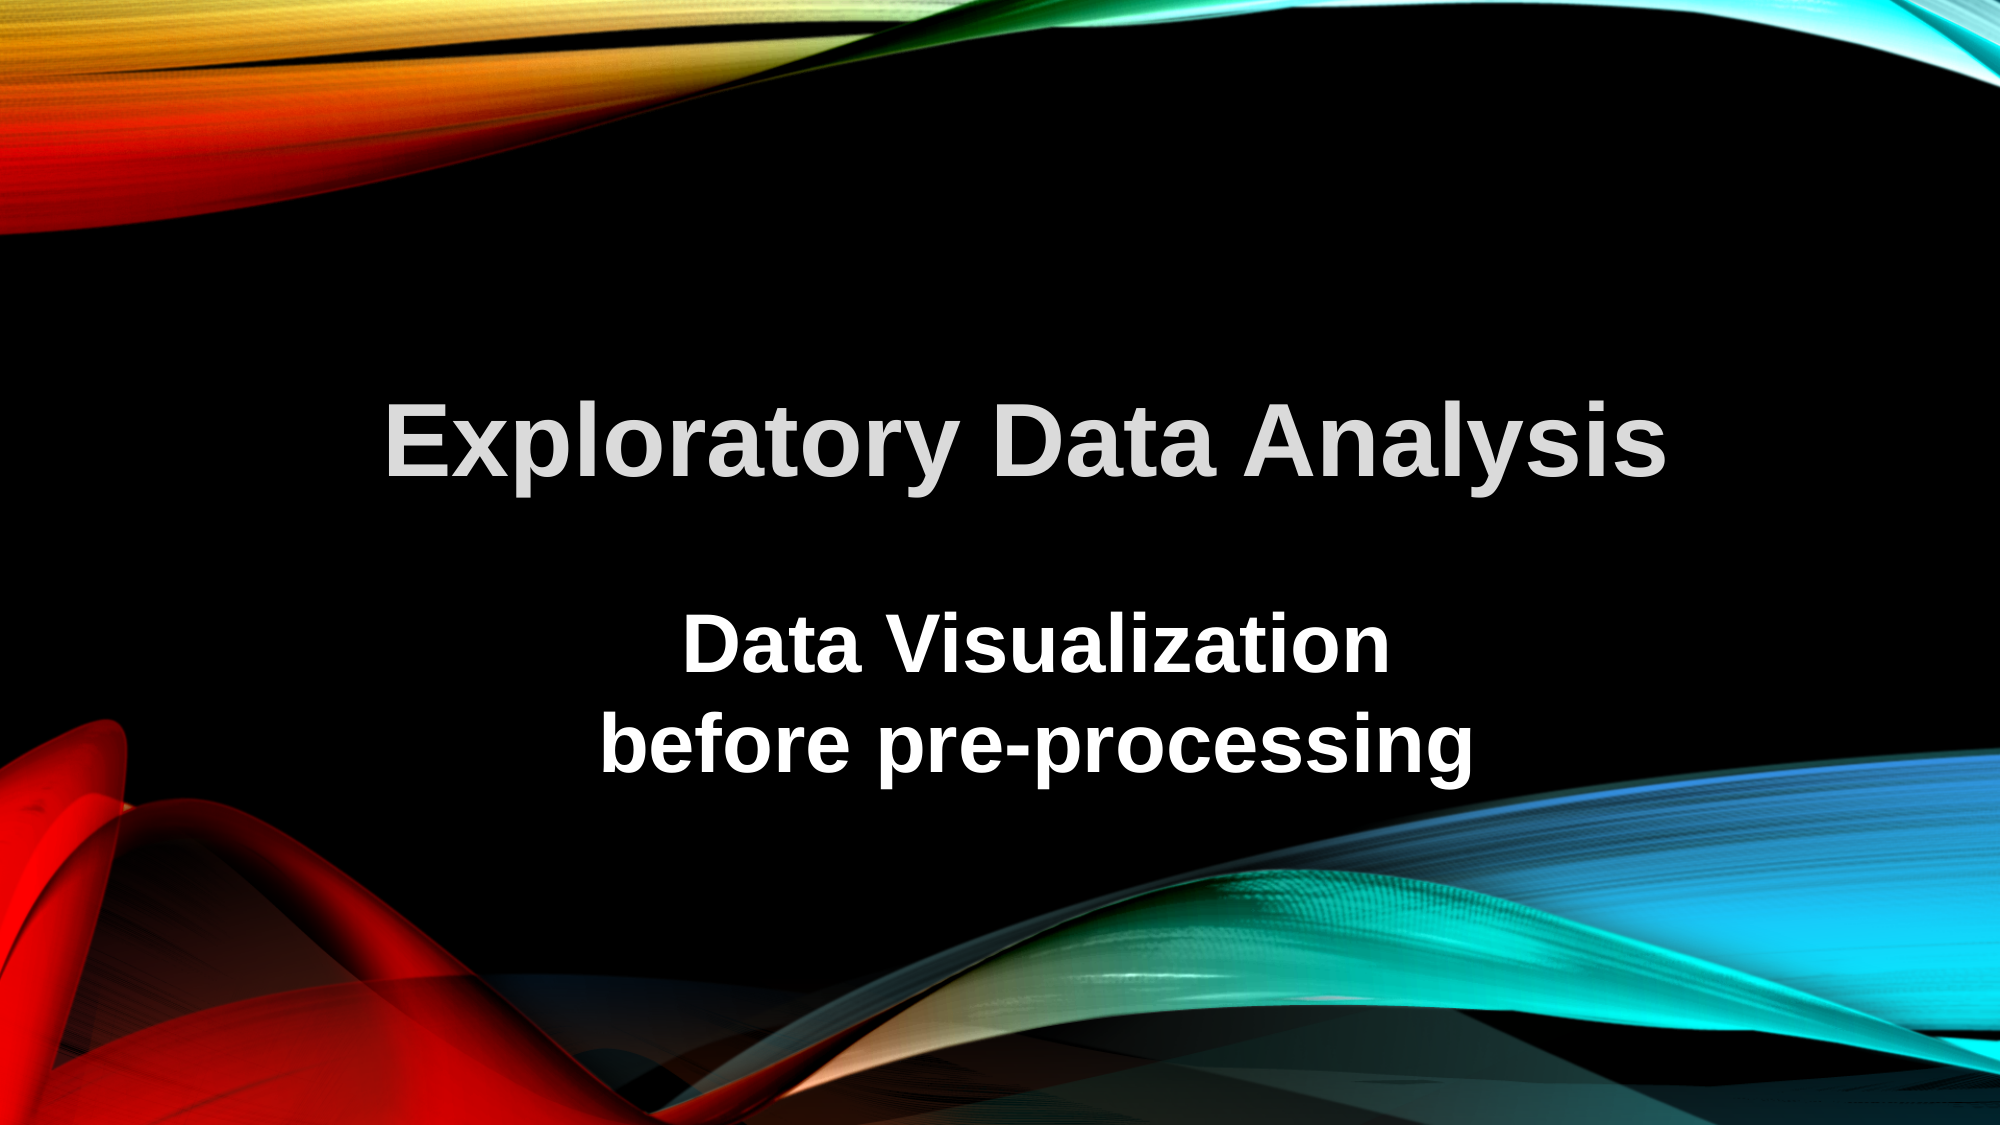

# Exploratory Data Analysis
Data Visualization
before pre-processing